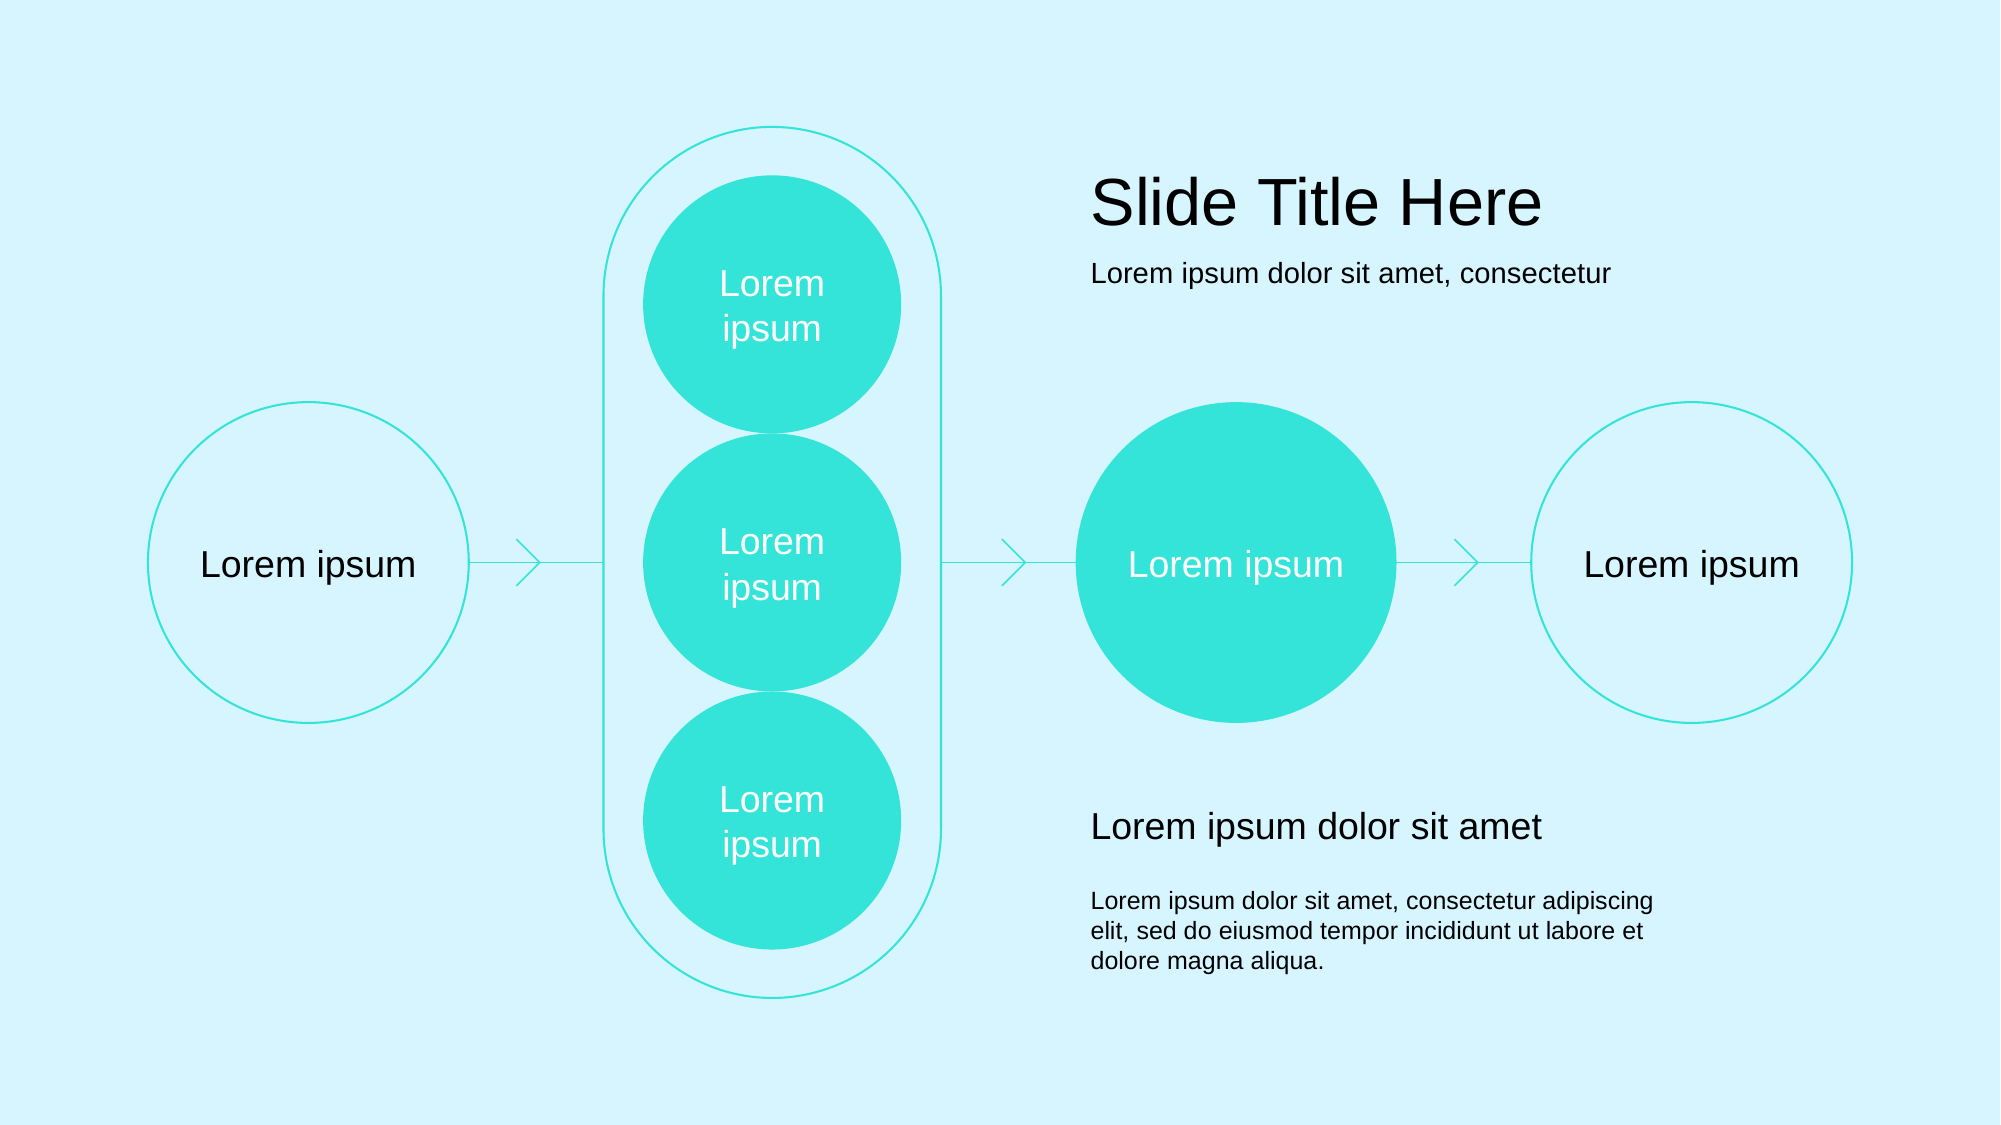

Slide Title Here
Lorem ipsum
Lorem ipsum dolor sit amet, consectetur
Lorem ipsum
Lorem ipsum
Lorem ipsum
Lorem ipsum
Lorem ipsum
Lorem ipsum dolor sit amet
Lorem ipsum dolor sit amet, consectetur adipiscing elit, sed do eiusmod tempor incididunt ut labore et dolore magna aliqua.